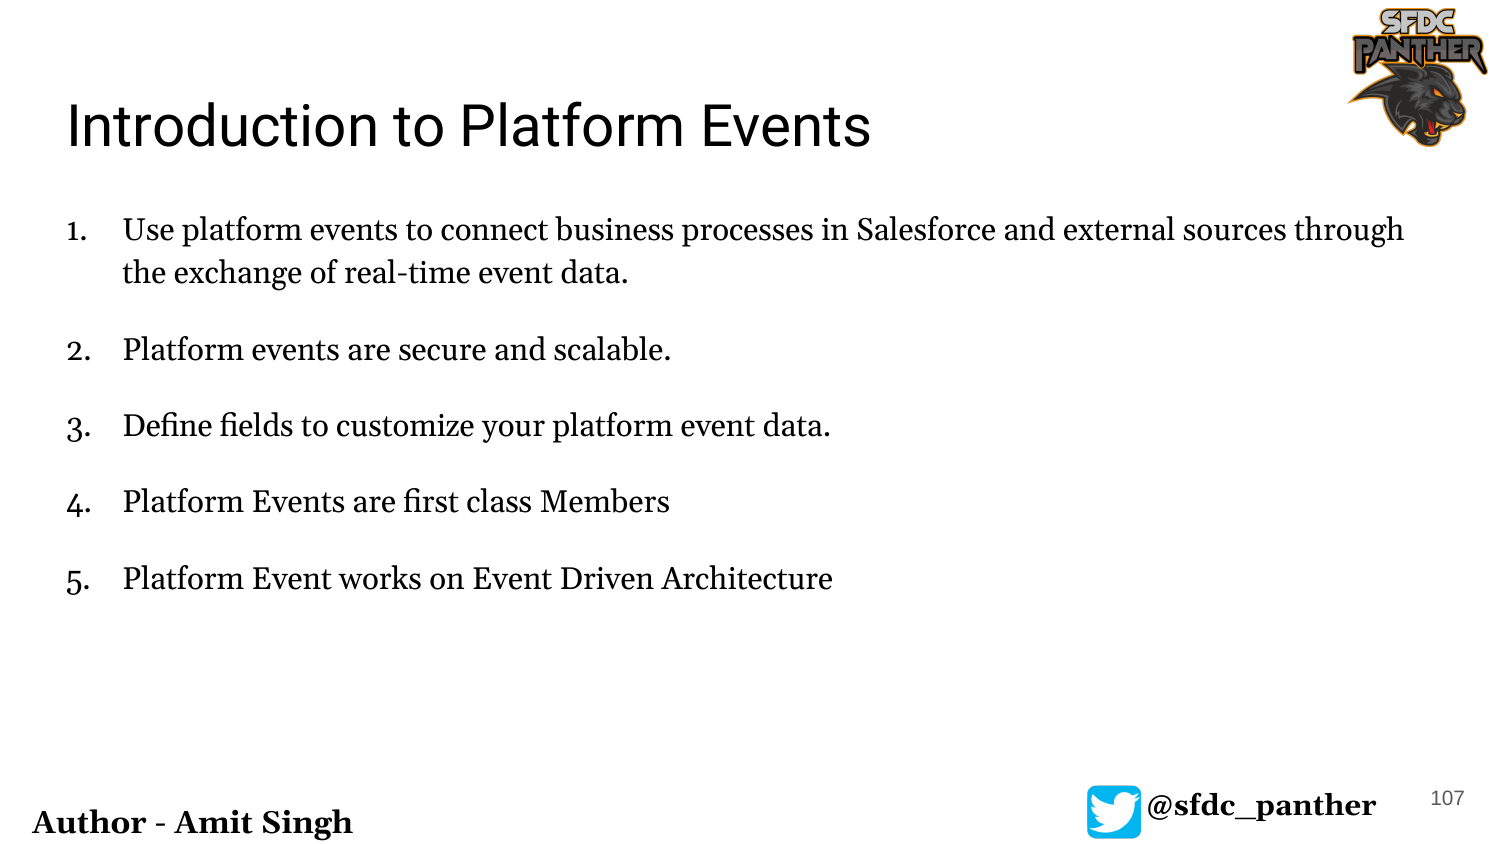

# Introduction to Platform Events
Use platform events to connect business processes in Salesforce and external sources through the exchange of real-time event data.
Platform events are secure and scalable.
Define fields to customize your platform event data.
Platform Events are first class Members
Platform Event works on Event Driven Architecture
107